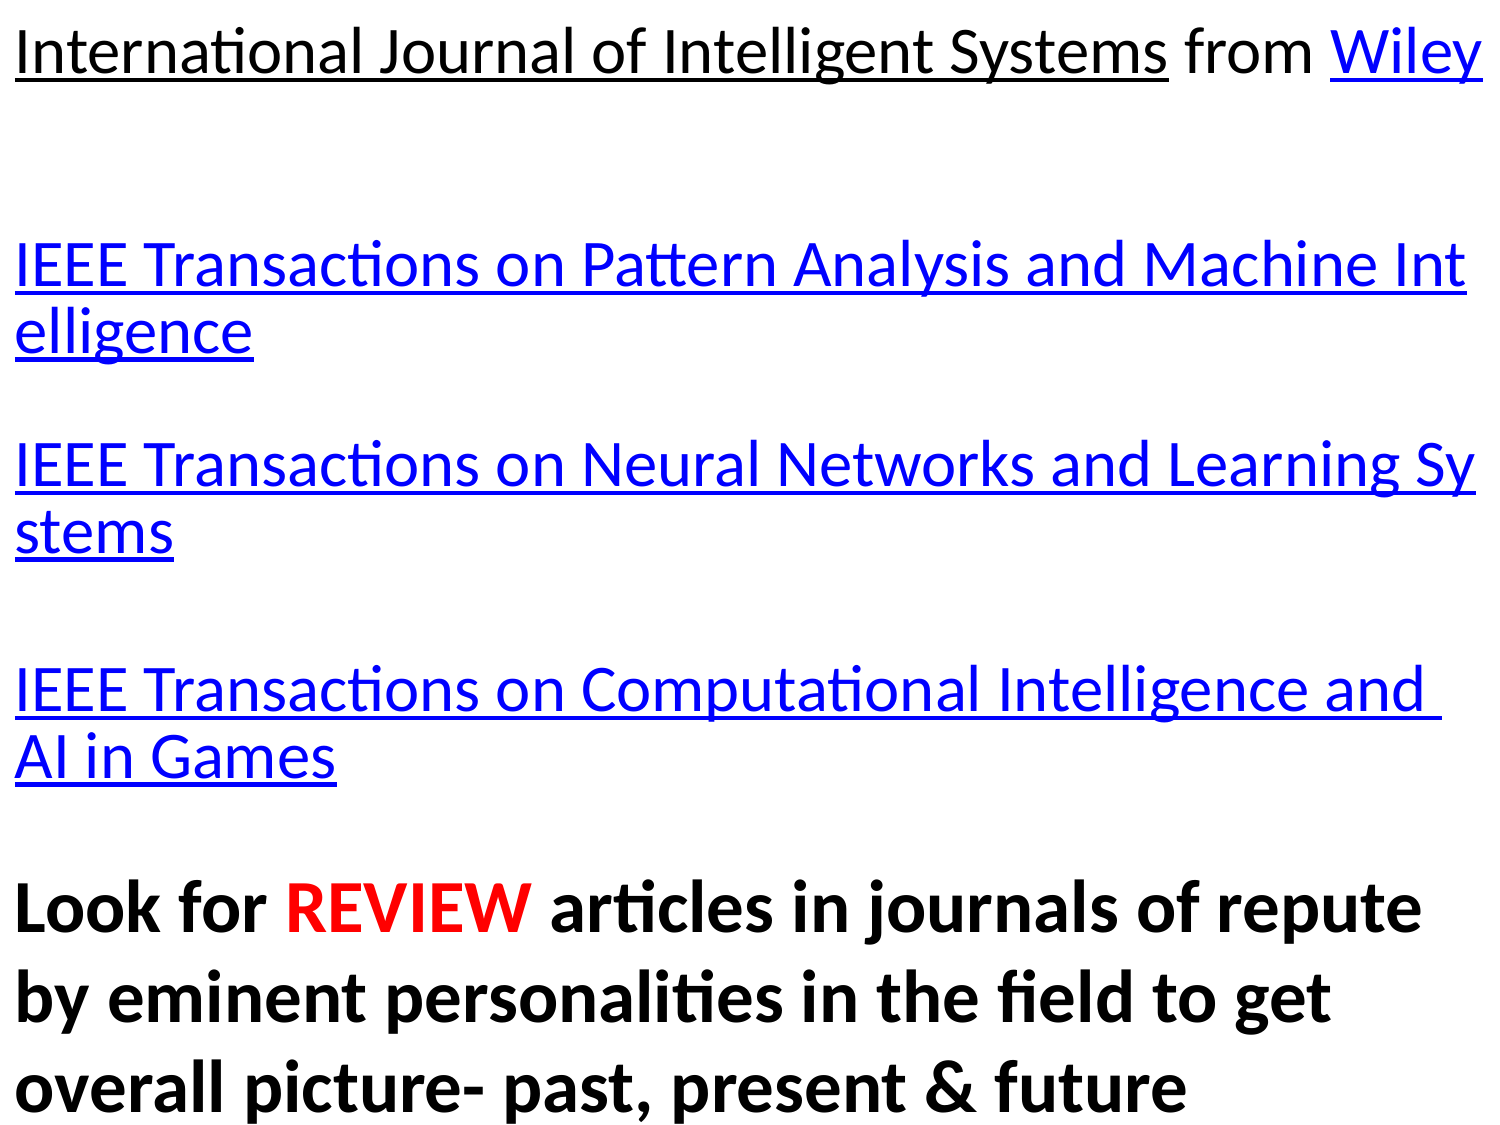

International Journal of Intelligent Systems from Wiley
IEEE Transactions on Pattern Analysis and Machine Intelligence
IEEE Transactions on Neural Networks and Learning Systems
IEEE Transactions on Computational Intelligence and AI in Games
Look for REVIEW articles in journals of repute by eminent personalities in the field to get overall picture- past, present & future